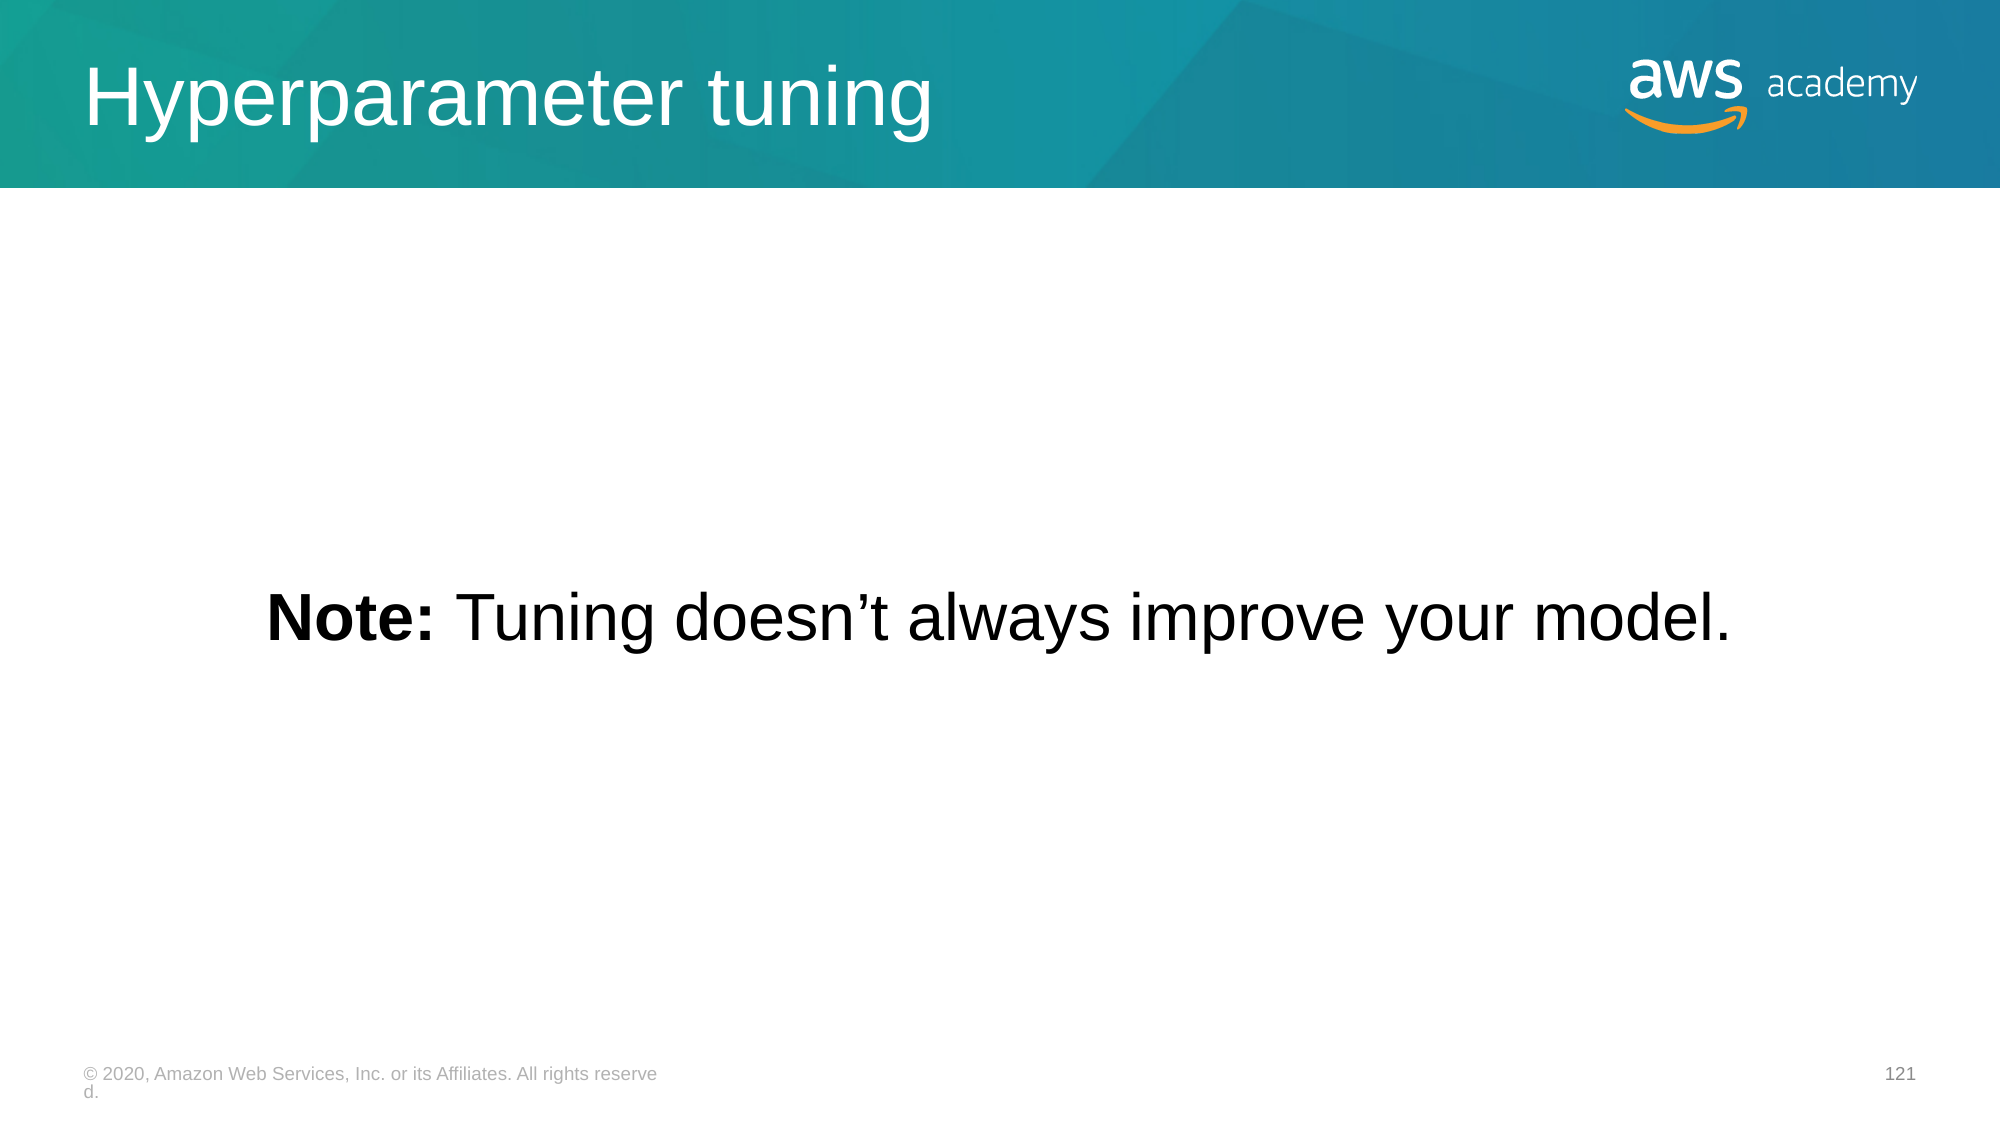

# Hyperparameter tuning
Note: Tuning doesn’t always improve your model.
© 2020, Amazon Web Services, Inc. or its Affiliates. All rights reserved.
121